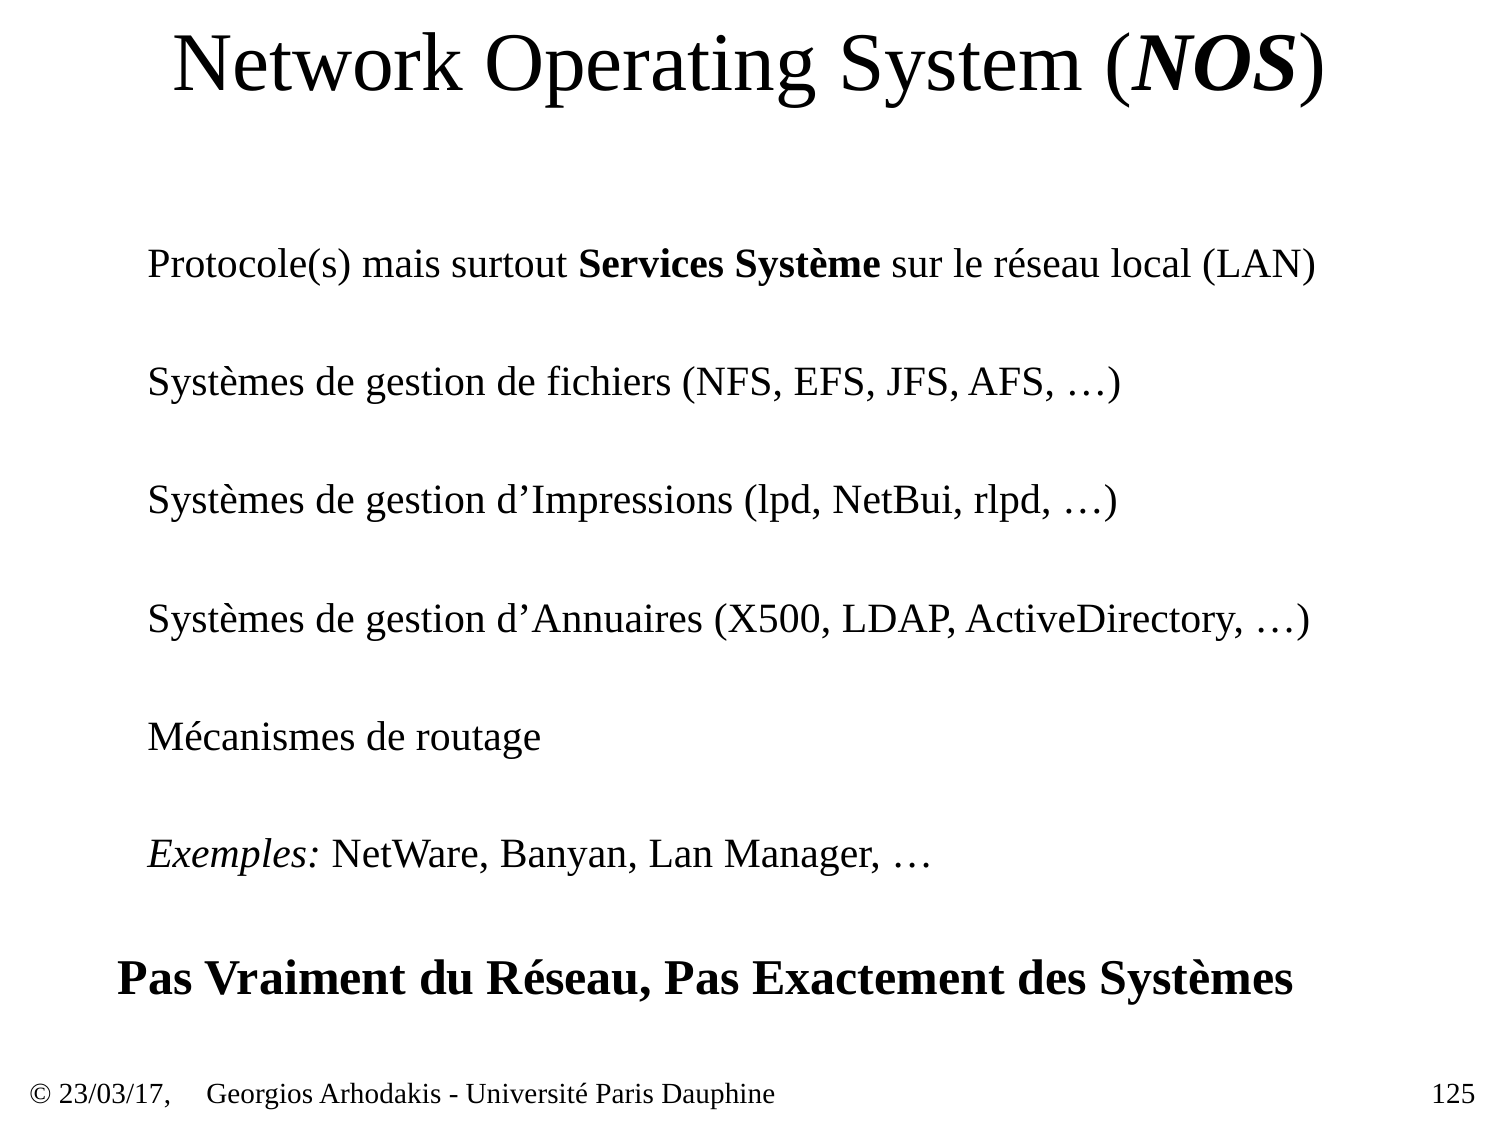

# Network Operating System (NOS)
Protocole(s) mais surtout Services Système sur le réseau local (LAN)
Systèmes de gestion de fichiers (NFS, EFS, JFS, AFS, …)
Systèmes de gestion d’Impressions (lpd, NetBui, rlpd, …)
Systèmes de gestion d’Annuaires (X500, LDAP, ActiveDirectory, …)
Mécanismes de routage
Exemples: NetWare, Banyan, Lan Manager, …
Pas Vraiment du Réseau, Pas Exactement des Systèmes
© 23/03/17,
Georgios Arhodakis - Université Paris Dauphine
125